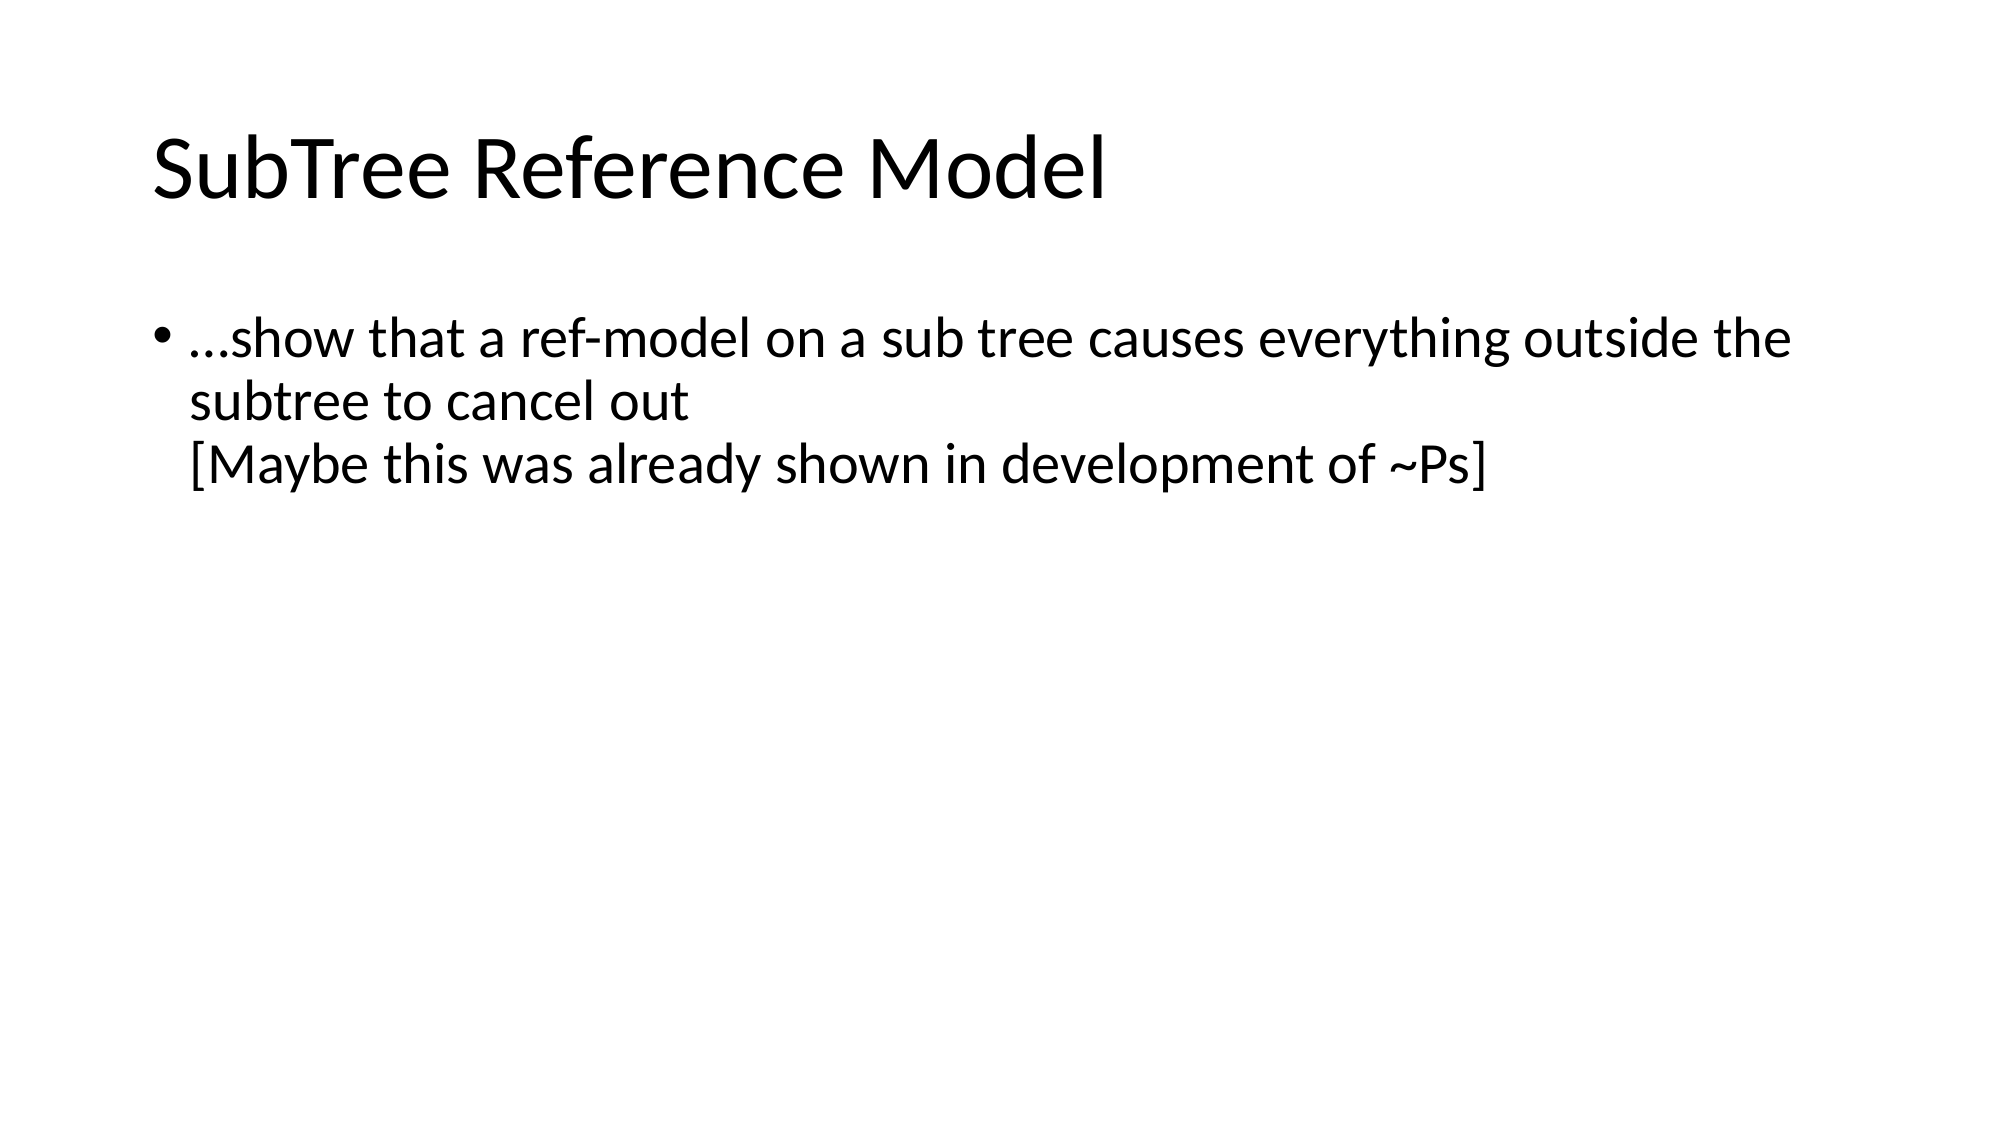

# SubTree Reference Model
…show that a ref-model on a sub tree causes everything outside the subtree to cancel out
[Maybe this was already shown in development of ~Ps]